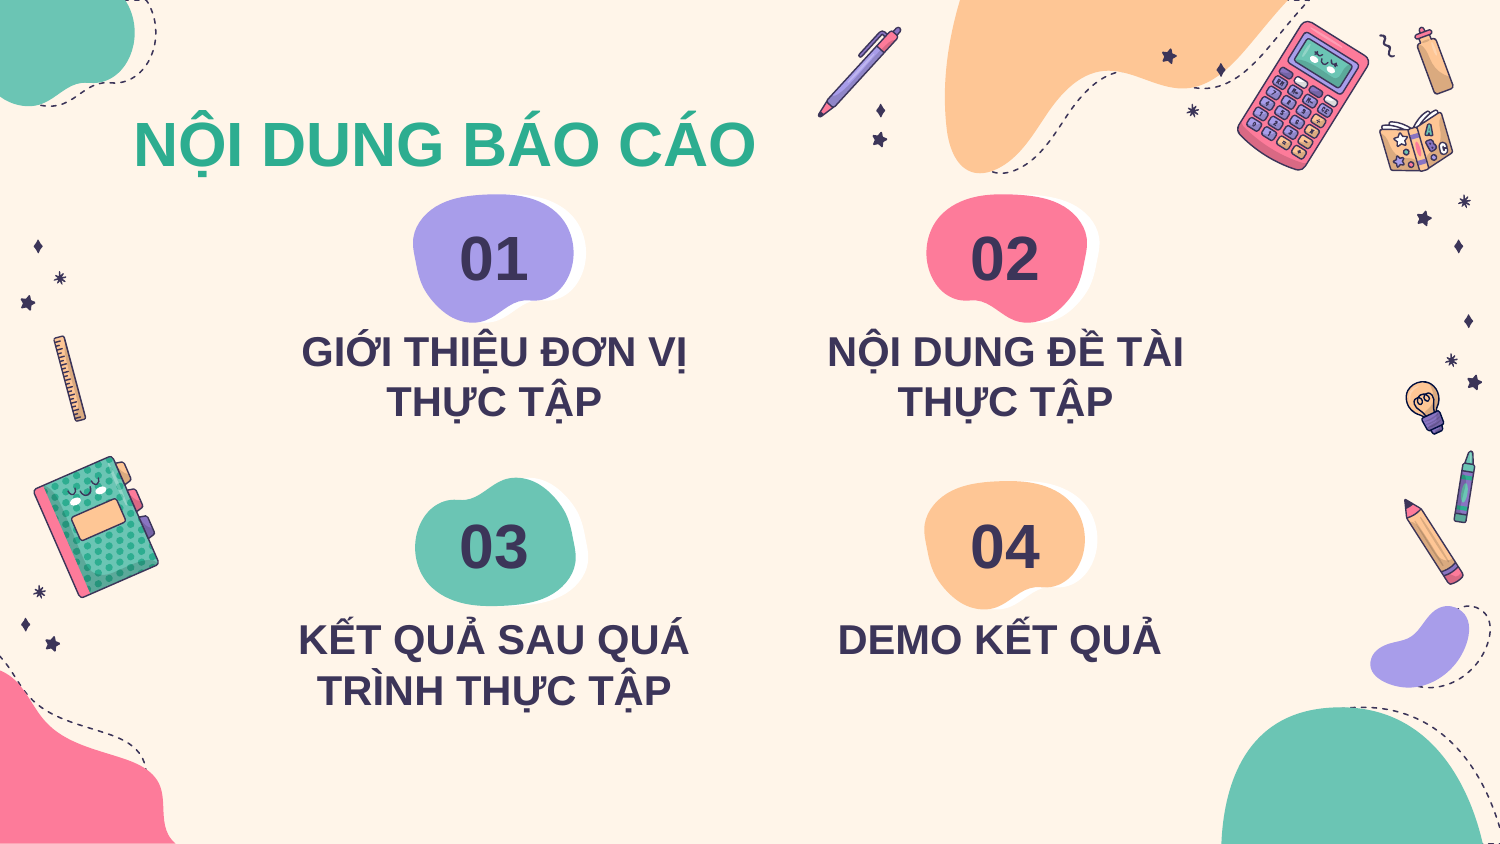

NỘI DUNG BÁO CÁO

# 01
02
GIỚI THIỆU ĐƠN VỊ THỰC TẬP
NỘI DUNG ĐỀ TÀI THỰC TẬP

03
04

KẾT QUẢ SAU QUÁ TRÌNH THỰC TẬP
DEMO KẾT QUẢ